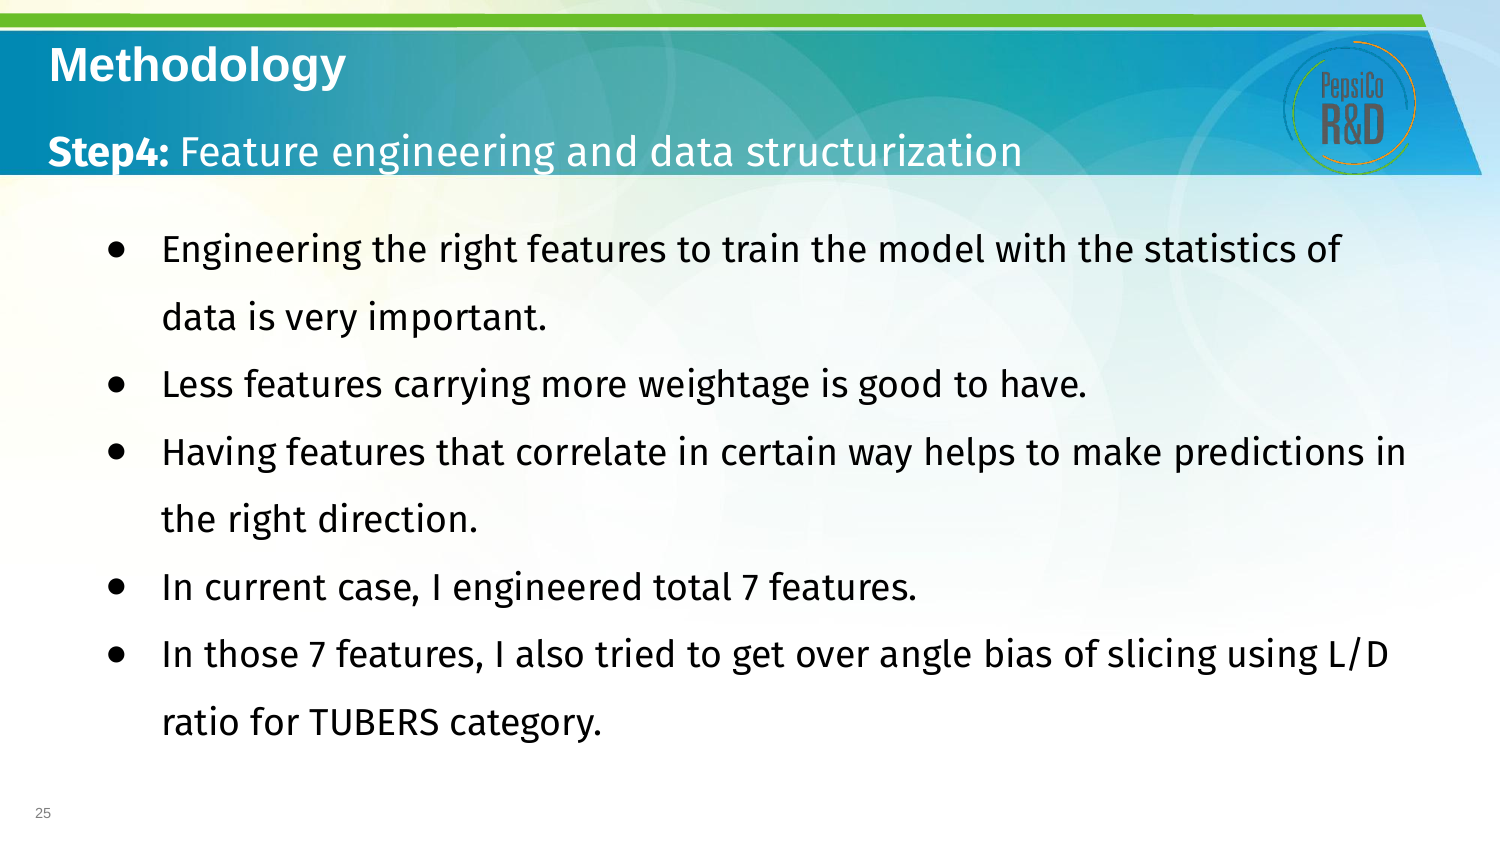

# Methodology
Step4: Feature engineering and data structurization
Engineering the right features to train the model with the statistics of data is very important.
Less features carrying more weightage is good to have.
Having features that correlate in certain way helps to make predictions in the right direction.
In current case, I engineered total 7 features.
In those 7 features, I also tried to get over angle bias of slicing using L/D ratio for TUBERS category.

25